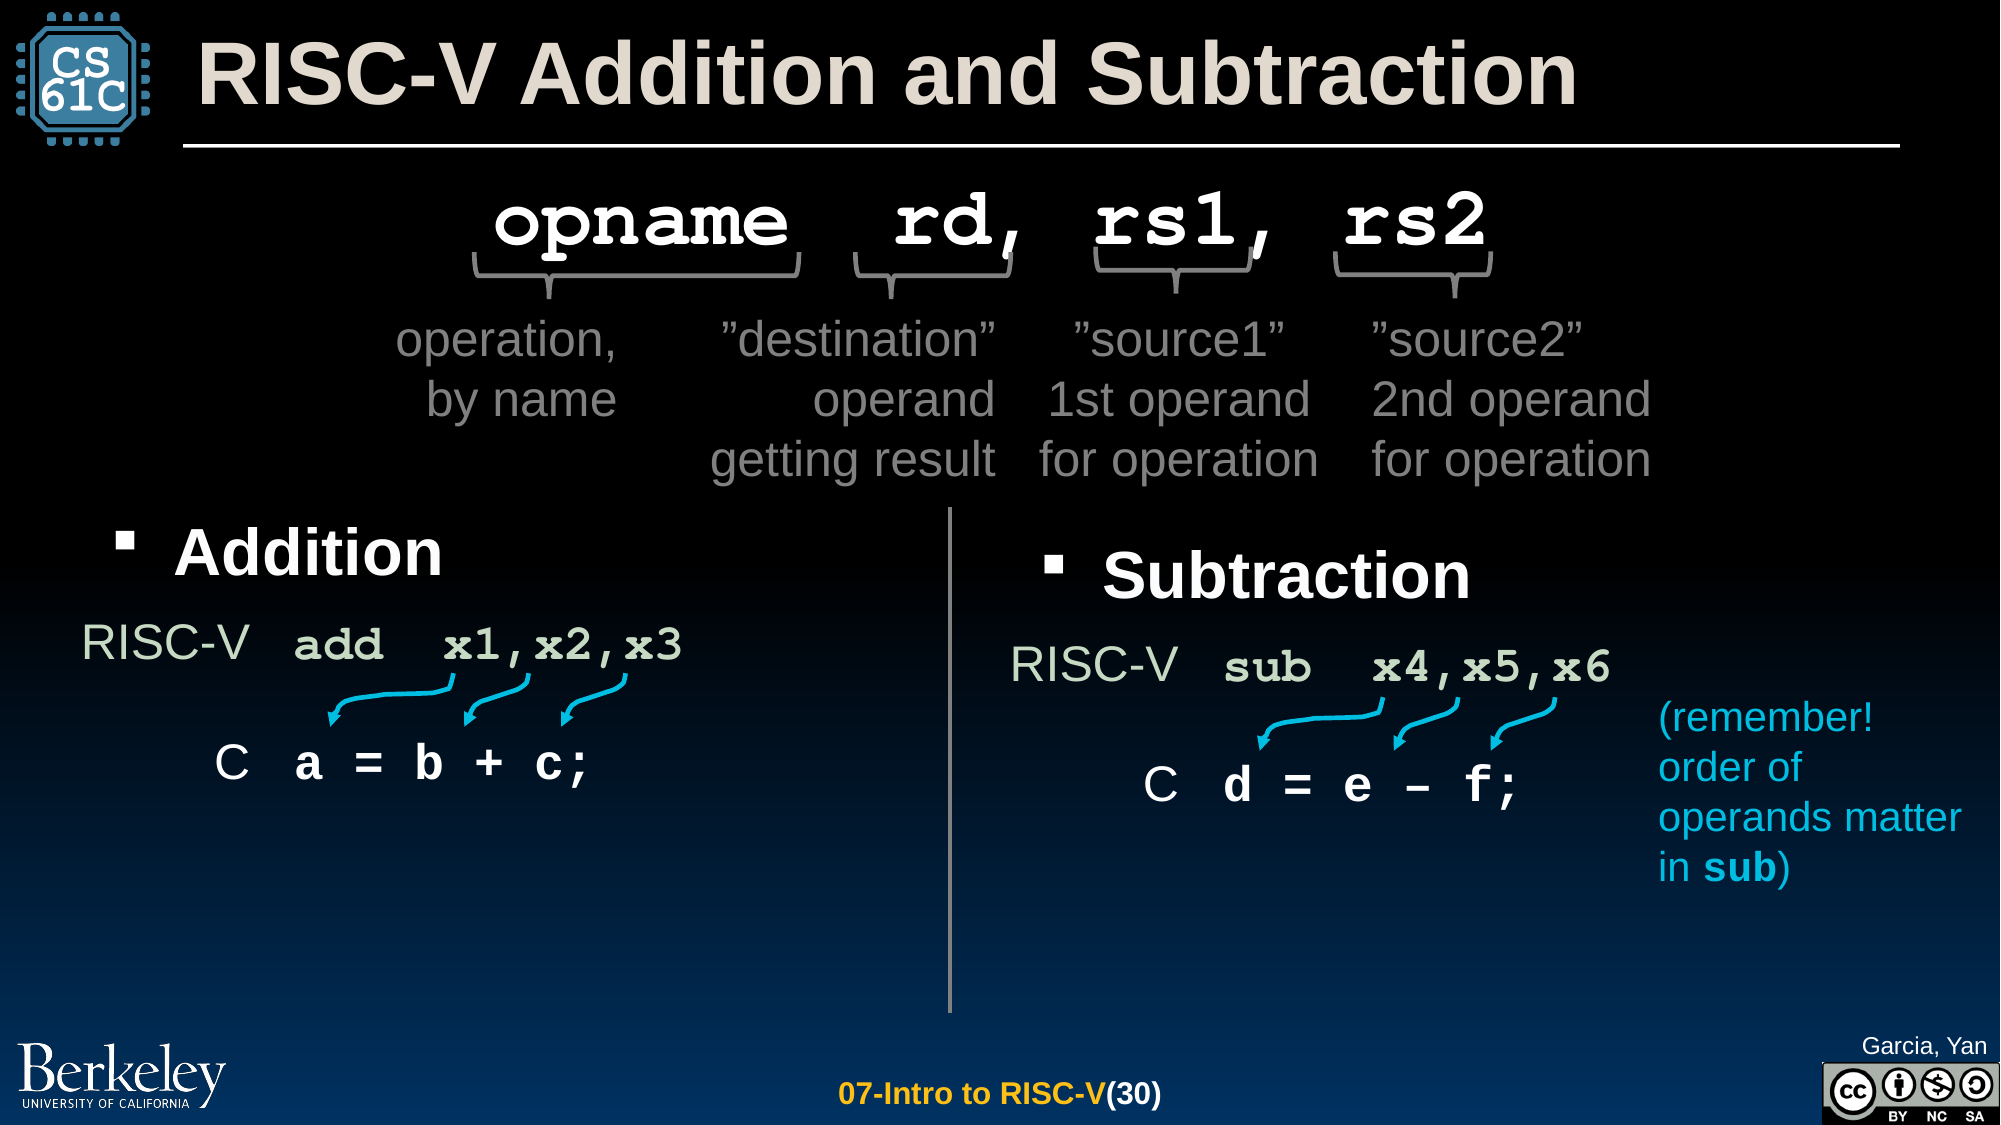

# RISC-V Addition and Subtraction

opname  rd, rs1, rs2

operation, by name
”destination”
operand getting result
”source1”
1st operand for operation
”source2”
2nd operand for operation
Addition
Subtraction
RISC-V
C
add	x1,x2,x3
a = b + c;
RISC-V
C
sub	x4,x5,x6
d = e – f;

(remember!
order of operands matter in sub)